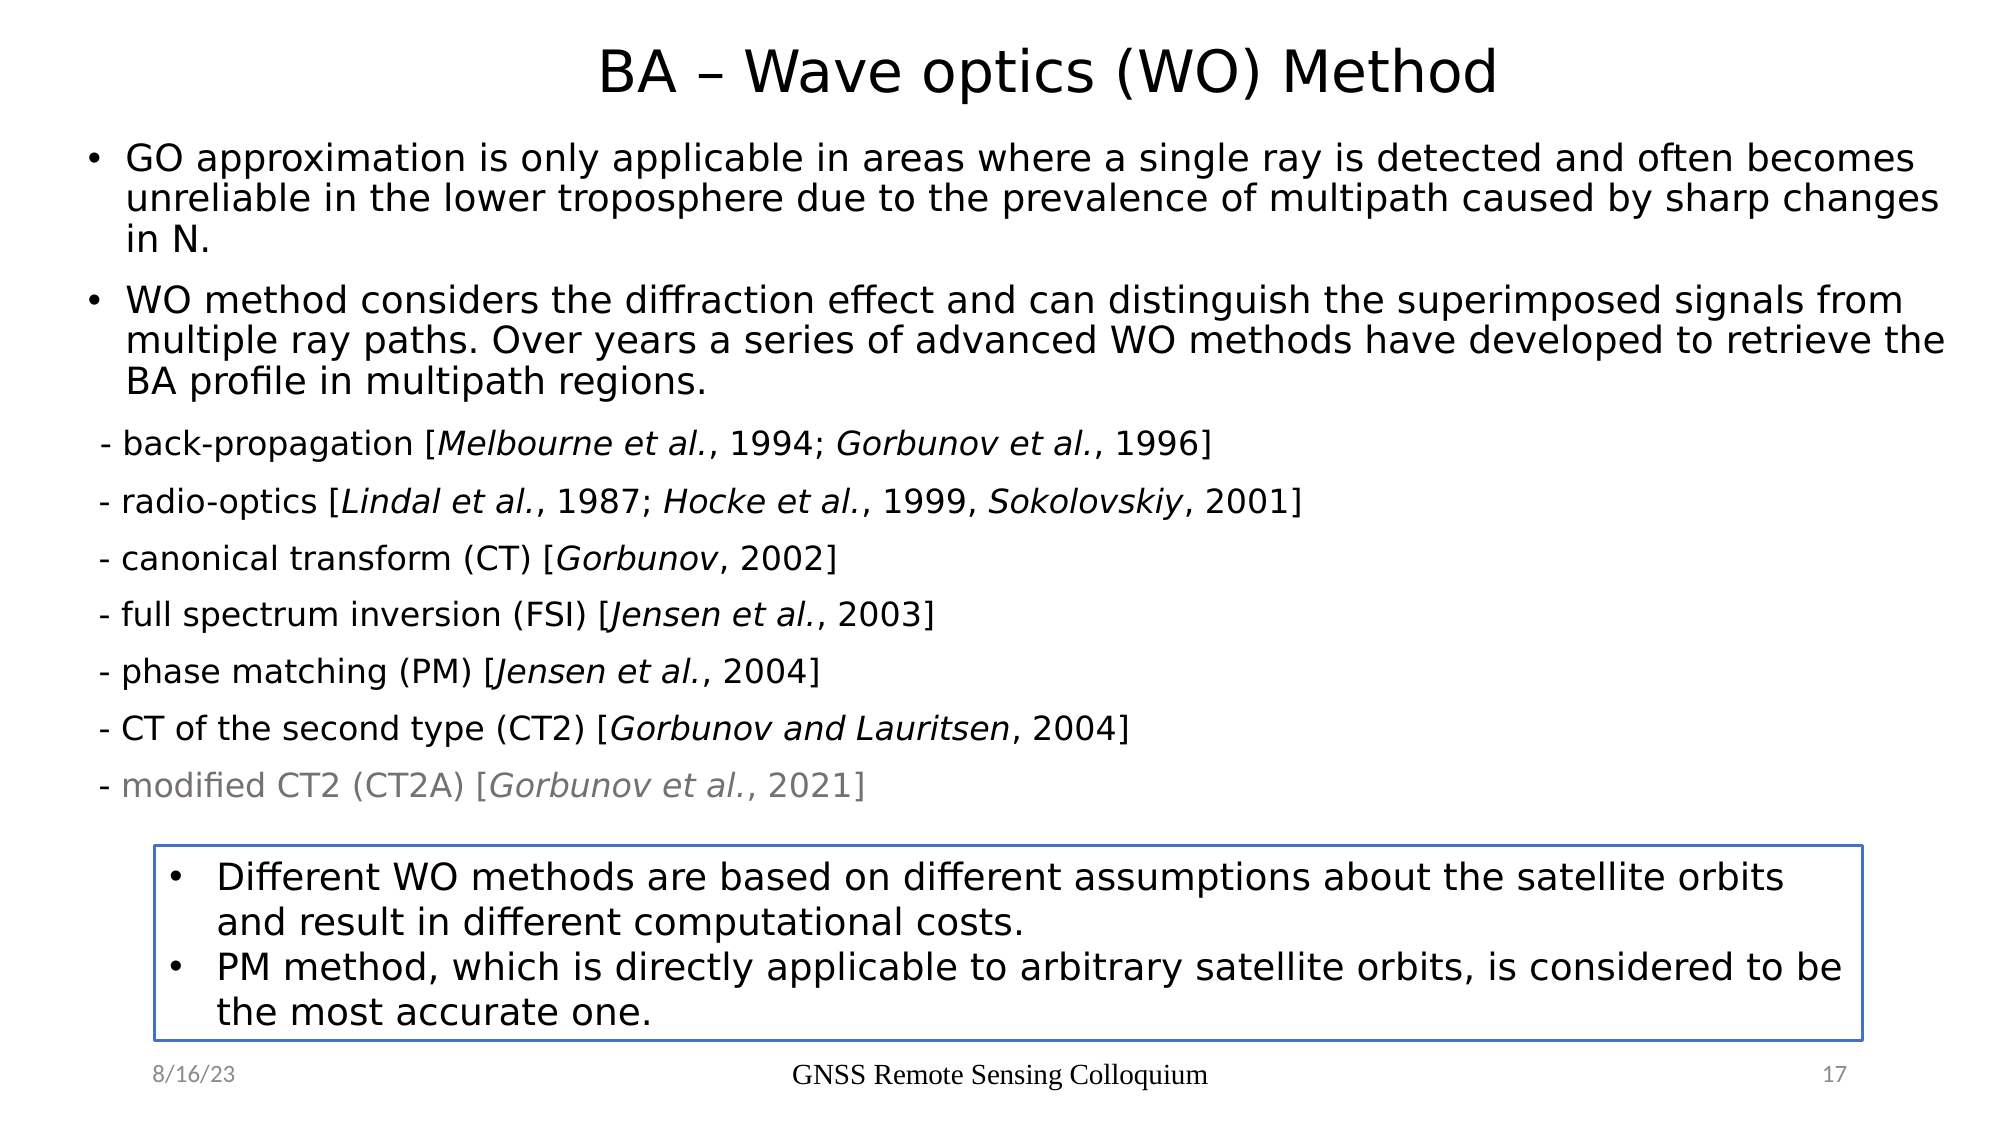

# BA – Wave optics (WO) Method
GO approximation is only applicable in areas where a single ray is detected and often becomes unreliable in the lower troposphere due to the prevalence of multipath caused by sharp changes in N.
WO method considers the diffraction effect and can distinguish the superimposed signals from multiple ray paths. Over years a series of advanced WO methods have developed to retrieve the BA profile in multipath regions.
 - back-propagation [Melbourne et al., 1994; Gorbunov et al., 1996]
 - radio-optics [Lindal et al., 1987; Hocke et al., 1999, Sokolovskiy, 2001]
 - canonical transform (CT) [Gorbunov, 2002]
 - full spectrum inversion (FSI) [Jensen et al., 2003]
 - phase matching (PM) [Jensen et al., 2004]
 - CT of the second type (CT2) [Gorbunov and Lauritsen, 2004]
 - modified CT2 (CT2A) [Gorbunov et al., 2021]

Different WO methods are based on different assumptions about the satellite orbits and result in different computational costs.
PM method, which is directly applicable to arbitrary satellite orbits, is considered to be the most accurate one.
8/16/23
GNSS Remote Sensing Colloquium
17